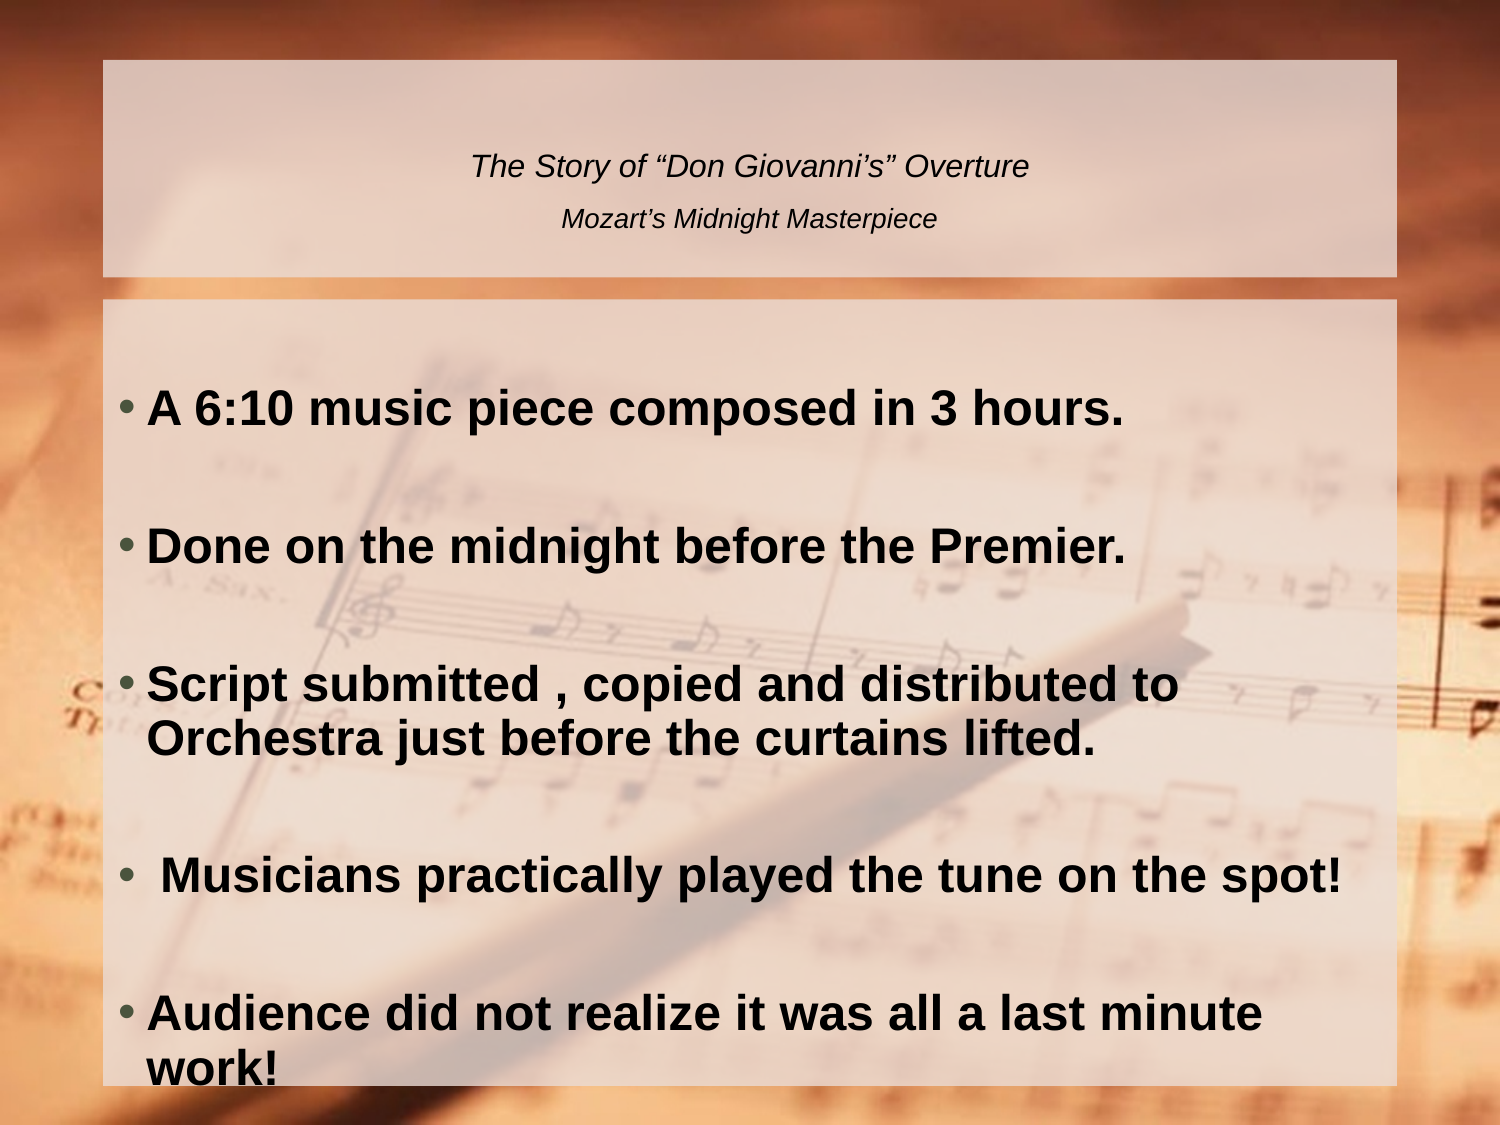

# The Story of “Don Giovanni’s” Overture Mozart’s Midnight Masterpiece

A 6:10 music piece composed in 3 hours.

Done on the midnight before the Premier.

Script submitted , copied and distributed to Orchestra just before the curtains lifted.

 Musicians practically played the tune on the spot!

Audience did not realize it was all a last minute work!